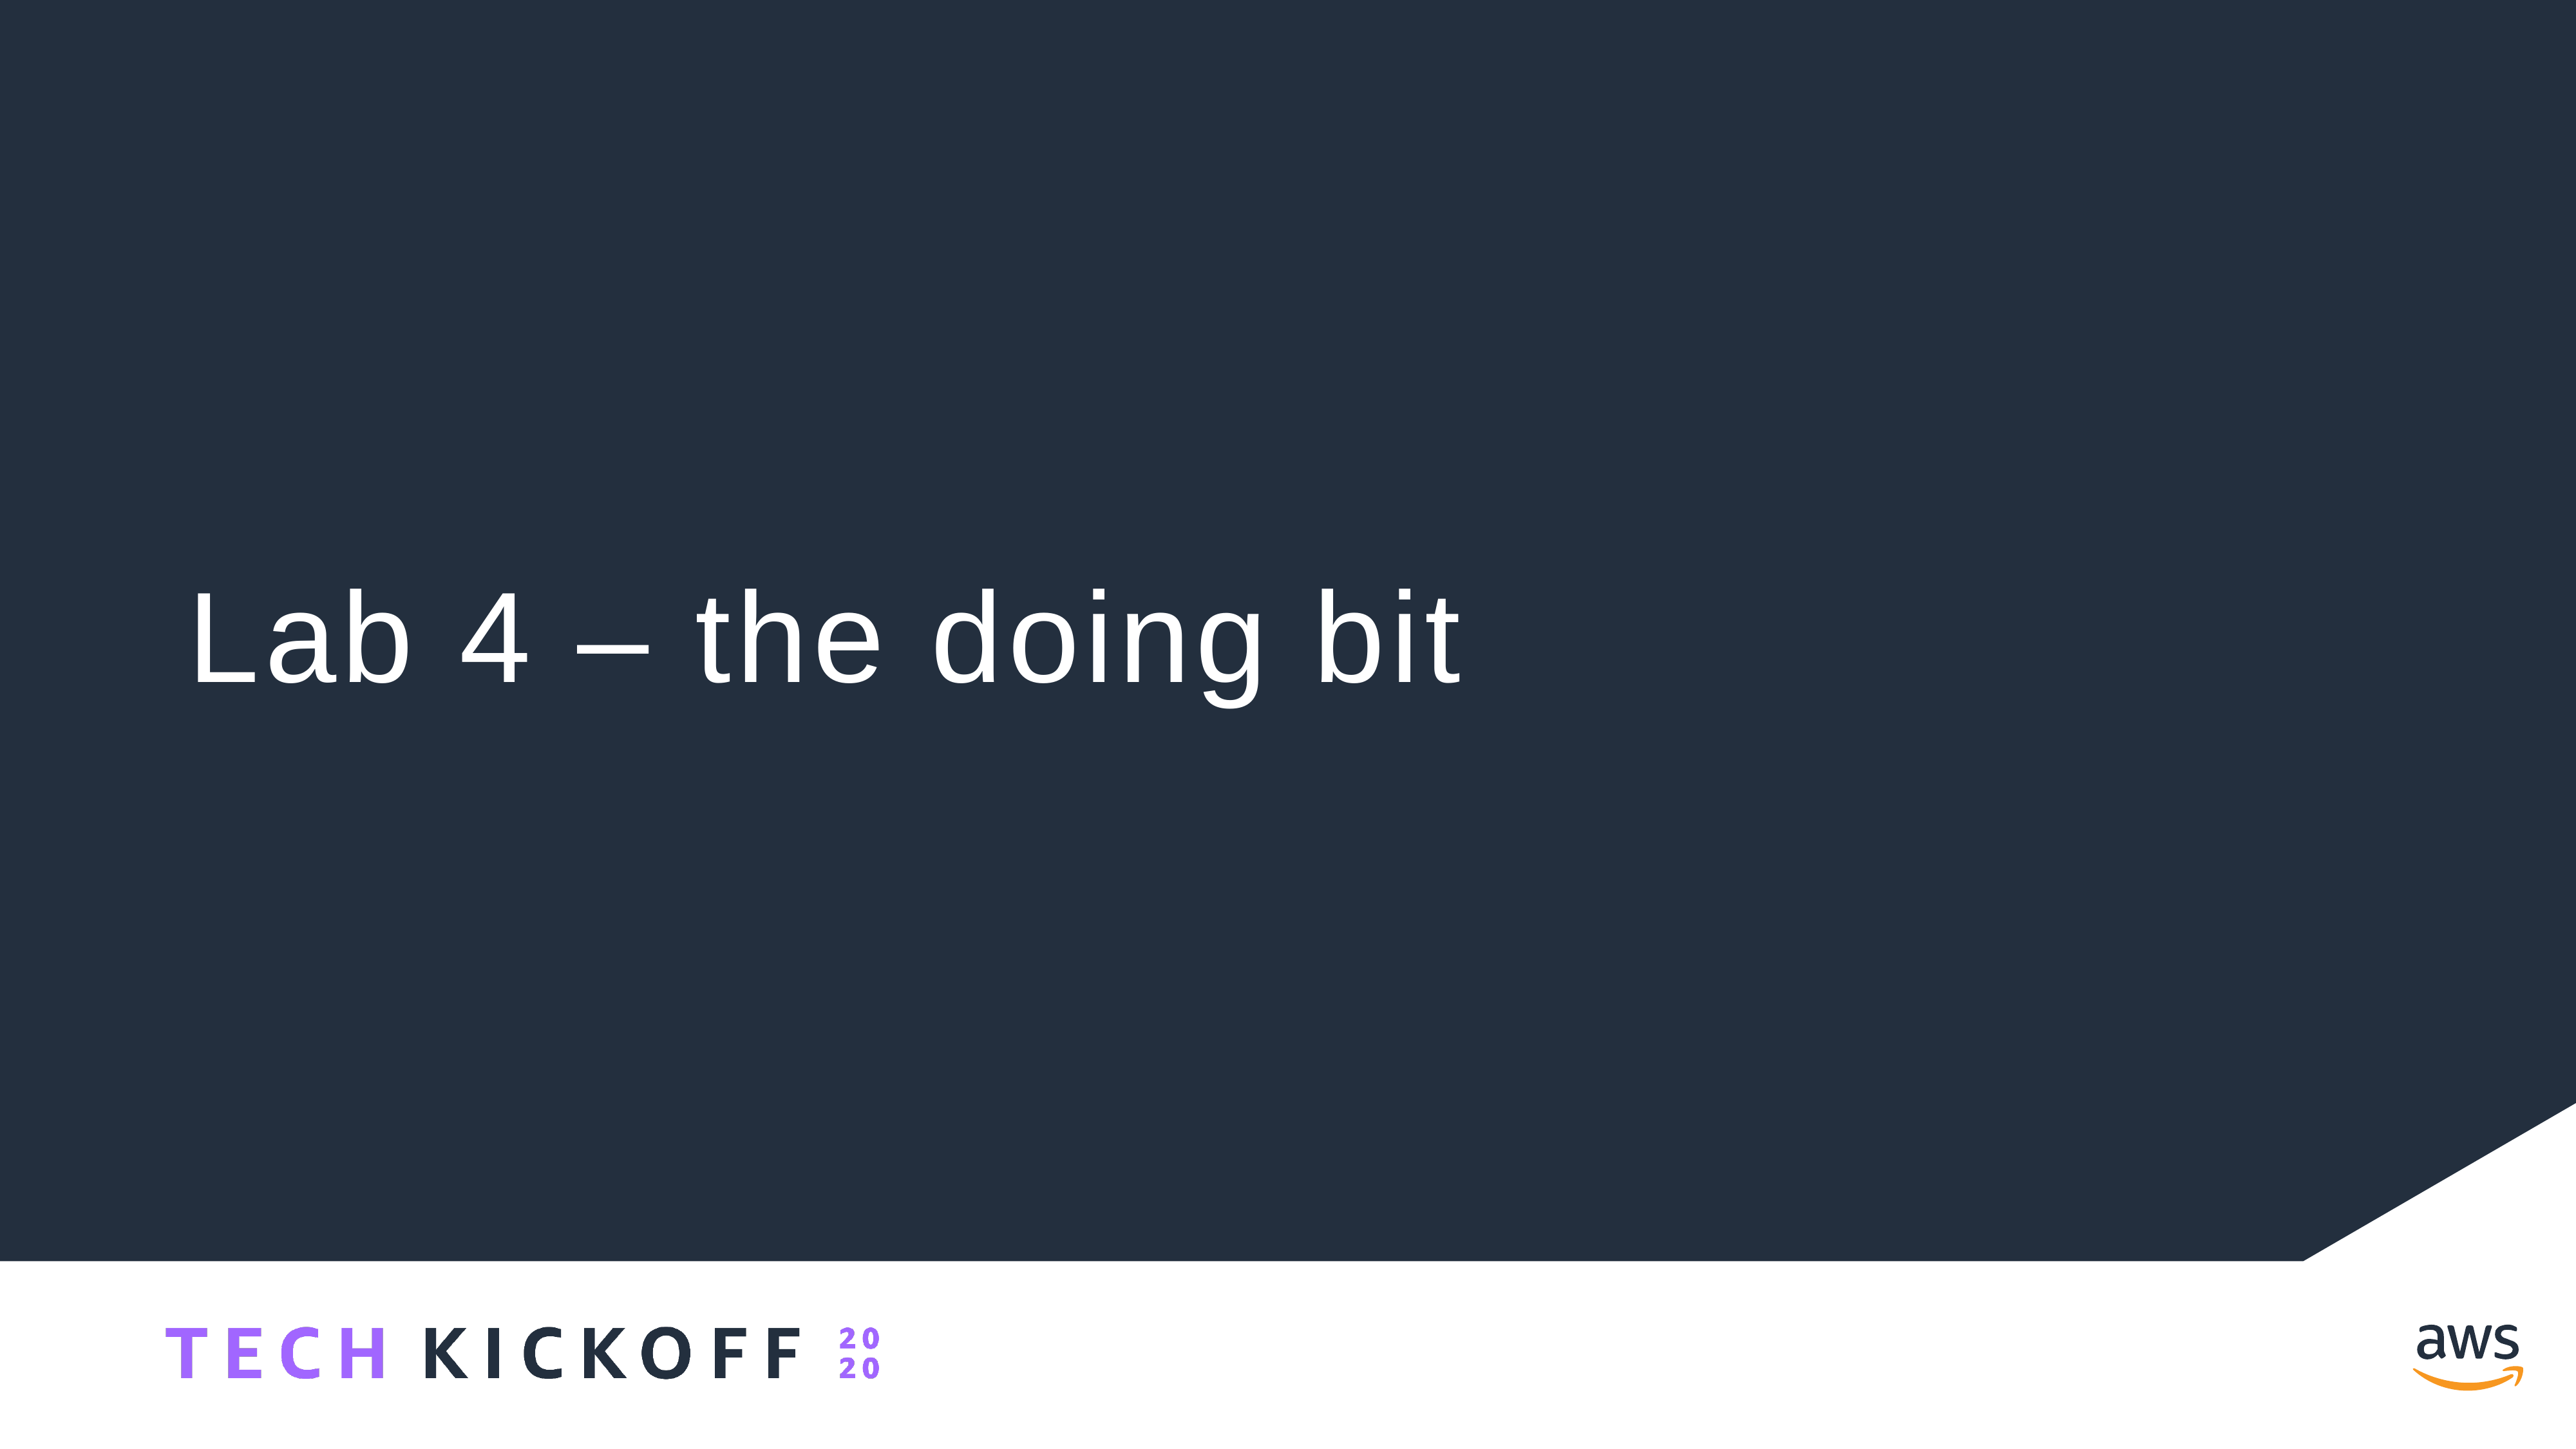

# Lab 4 – the doing bit